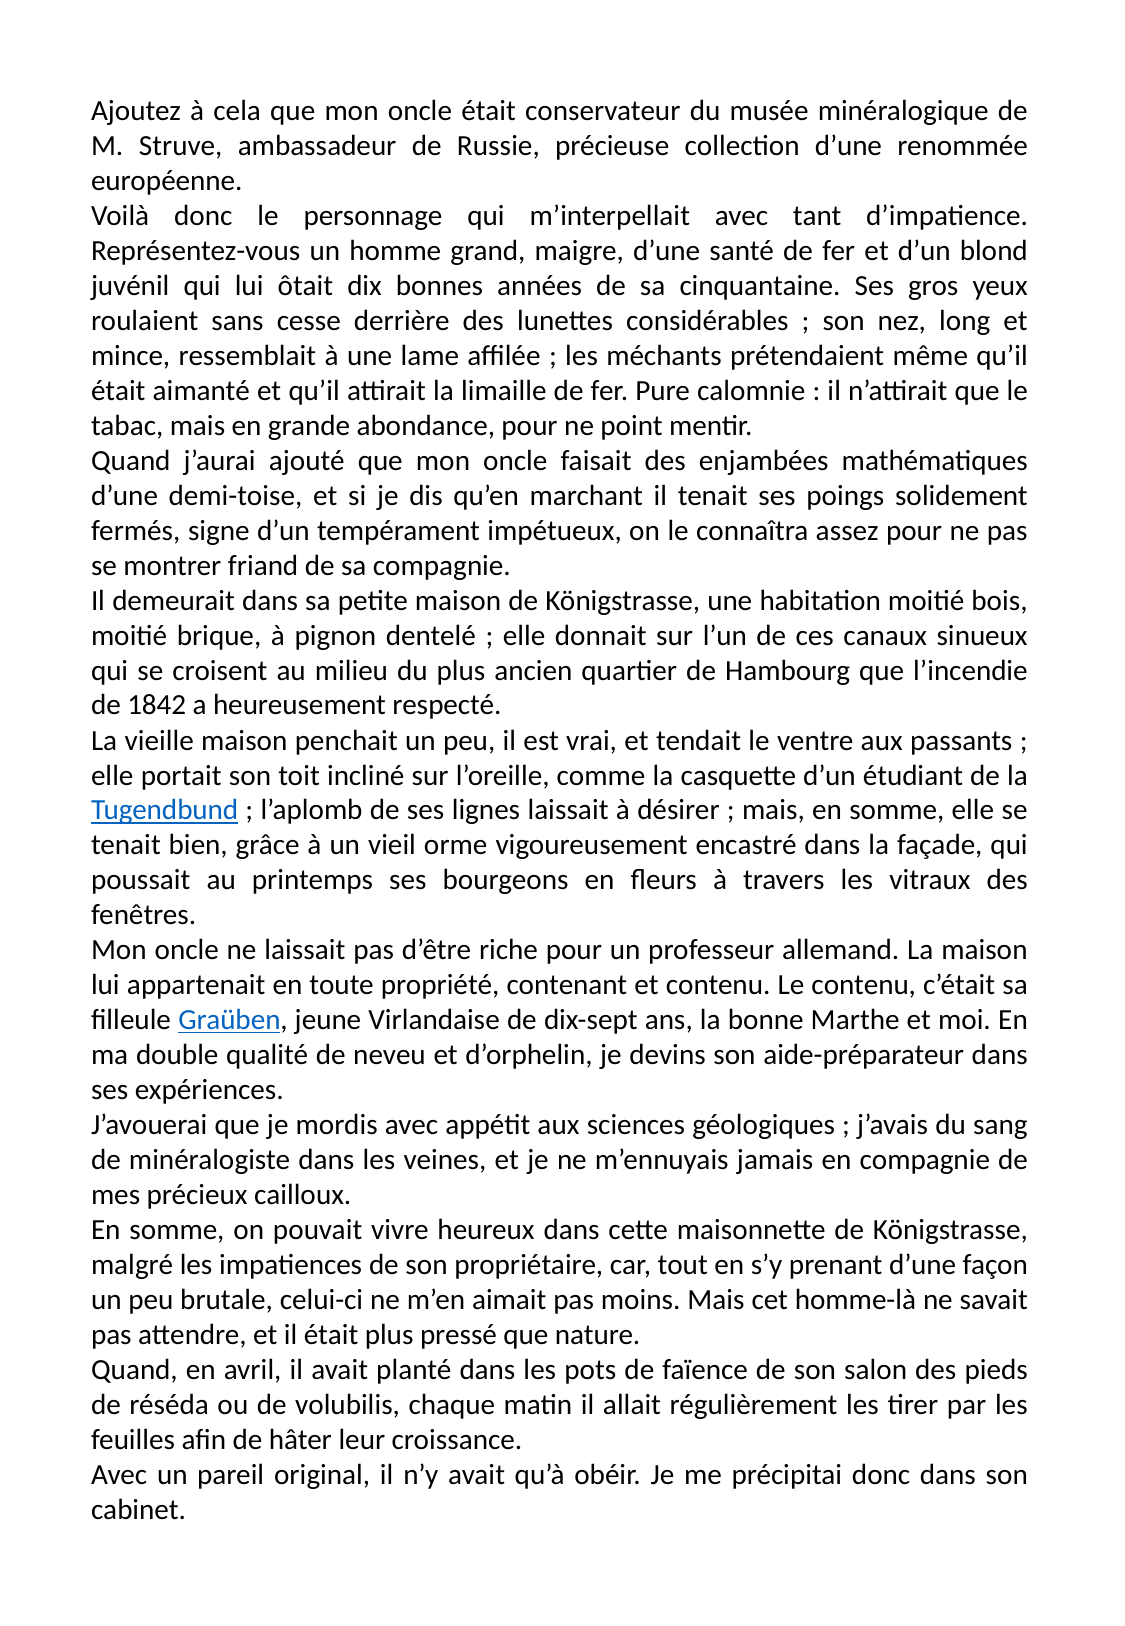

Ajoutez à cela que mon oncle était conservateur du musée minéralogique de M. Struve, ambassadeur de Russie, précieuse collection d’une renommée européenne.
Voilà donc le personnage qui m’interpellait avec tant d’impatience. Représentez-vous un homme grand, maigre, d’une santé de fer et d’un blond juvénil qui lui ôtait dix bonnes années de sa cinquantaine. Ses gros yeux roulaient sans cesse derrière des lunettes considérables ; son nez, long et mince, ressemblait à une lame affilée ; les méchants prétendaient même qu’il était aimanté et qu’il attirait la limaille de fer. Pure calomnie : il n’attirait que le tabac, mais en grande abondance, pour ne point mentir.
Quand j’aurai ajouté que mon oncle faisait des enjambées mathématiques d’une demi-toise, et si je dis qu’en marchant il tenait ses poings solidement fermés, signe d’un tempérament impétueux, on le connaîtra assez pour ne pas se montrer friand de sa compagnie.
Il demeurait dans sa petite maison de Königstrasse, une habitation moitié bois, moitié brique, à pignon dentelé ; elle donnait sur l’un de ces canaux sinueux qui se croisent au milieu du plus ancien quartier de Hambourg que l’incendie de 1842 a heureusement respecté.
La vieille maison penchait un peu, il est vrai, et tendait le ventre aux passants ; elle portait son toit incliné sur l’oreille, comme la casquette d’un étudiant de la Tugendbund ; l’aplomb de ses lignes laissait à désirer ; mais, en somme, elle se tenait bien, grâce à un vieil orme vigoureusement encastré dans la façade, qui poussait au printemps ses bourgeons en fleurs à travers les vitraux des fenêtres.
Mon oncle ne laissait pas d’être riche pour un professeur allemand. La maison lui appartenait en toute propriété, contenant et contenu. Le contenu, c’était sa filleule Graüben, jeune Virlandaise de dix-sept ans, la bonne Marthe et moi. En ma double qualité de neveu et d’orphelin, je devins son aide-préparateur dans ses expériences.
J’avouerai que je mordis avec appétit aux sciences géologiques ; j’avais du sang de minéralogiste dans les veines, et je ne m’ennuyais jamais en compagnie de mes précieux cailloux.
En somme, on pouvait vivre heureux dans cette maisonnette de Königstrasse, malgré les impatiences de son propriétaire, car, tout en s’y prenant d’une façon un peu brutale, celui-ci ne m’en aimait pas moins. Mais cet homme-là ne savait pas attendre, et il était plus pressé que nature.
Quand, en avril, il avait planté dans les pots de faïence de son salon des pieds de réséda ou de volubilis, chaque matin il allait régulièrement les tirer par les feuilles afin de hâter leur croissance.
Avec un pareil original, il n’y avait qu’à obéir. Je me précipitai donc dans son cabinet.